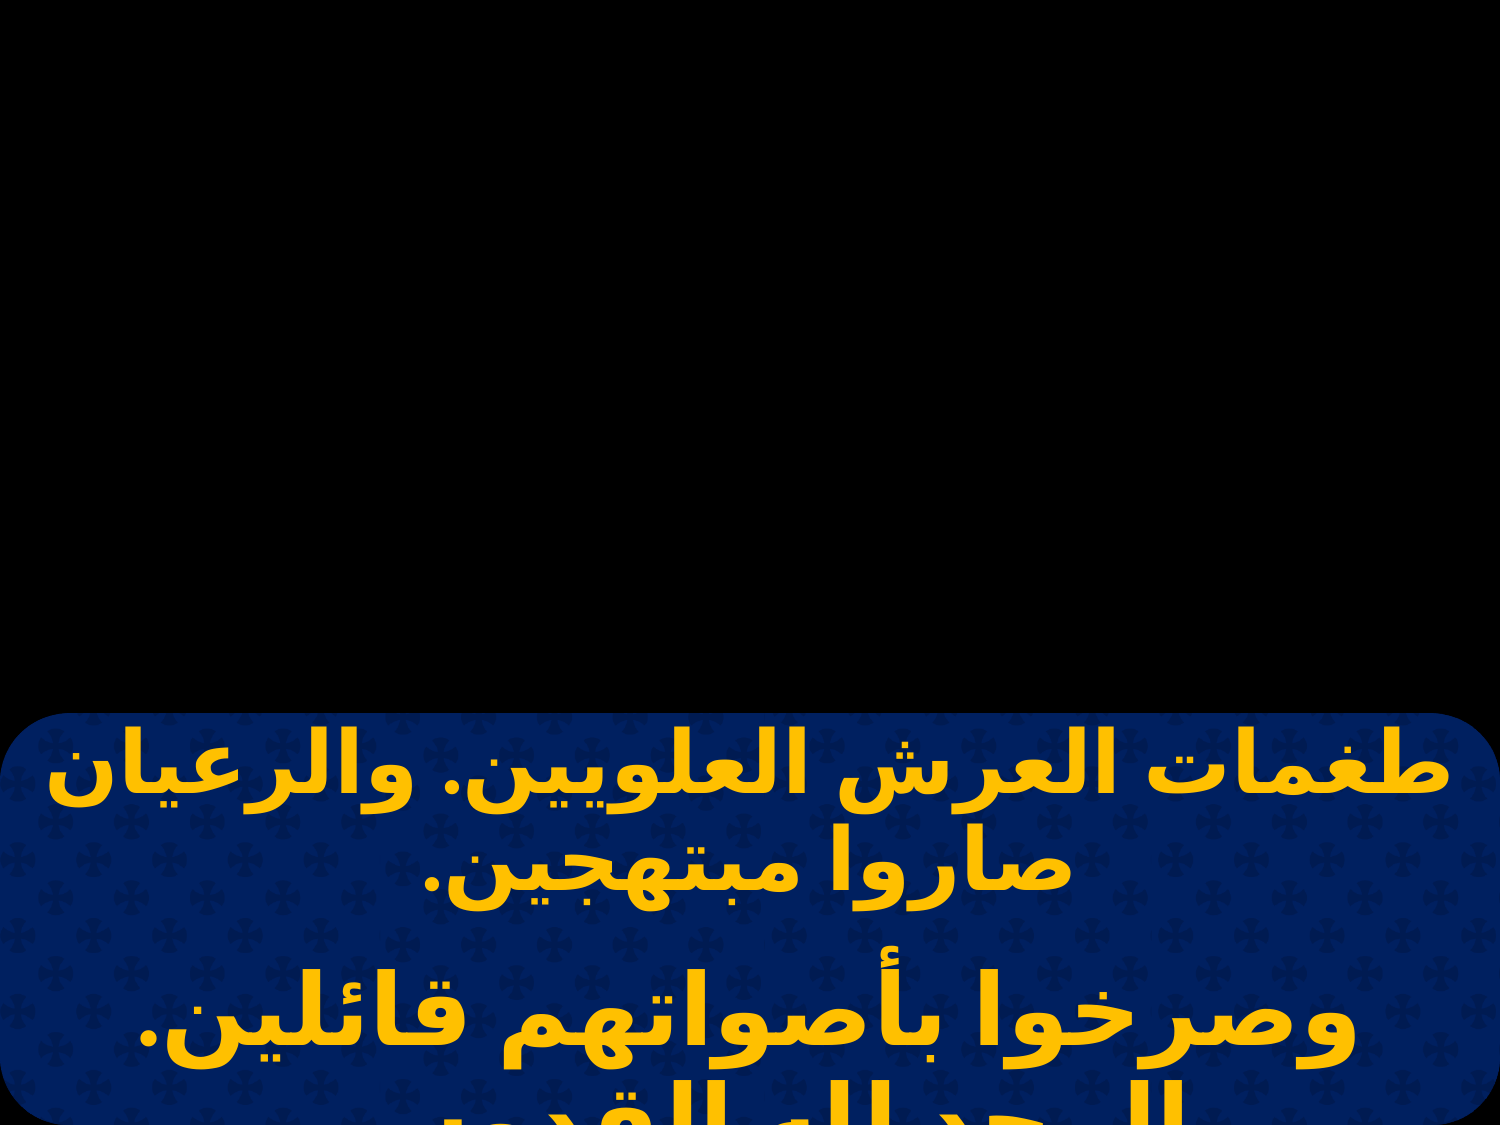

| طغمات العرش العلويين. والرعيان صاروا مبتهجين. |
| --- |
|  |
| وصرخوا بأصواتهم قائلين. المجد لله القدوس. |